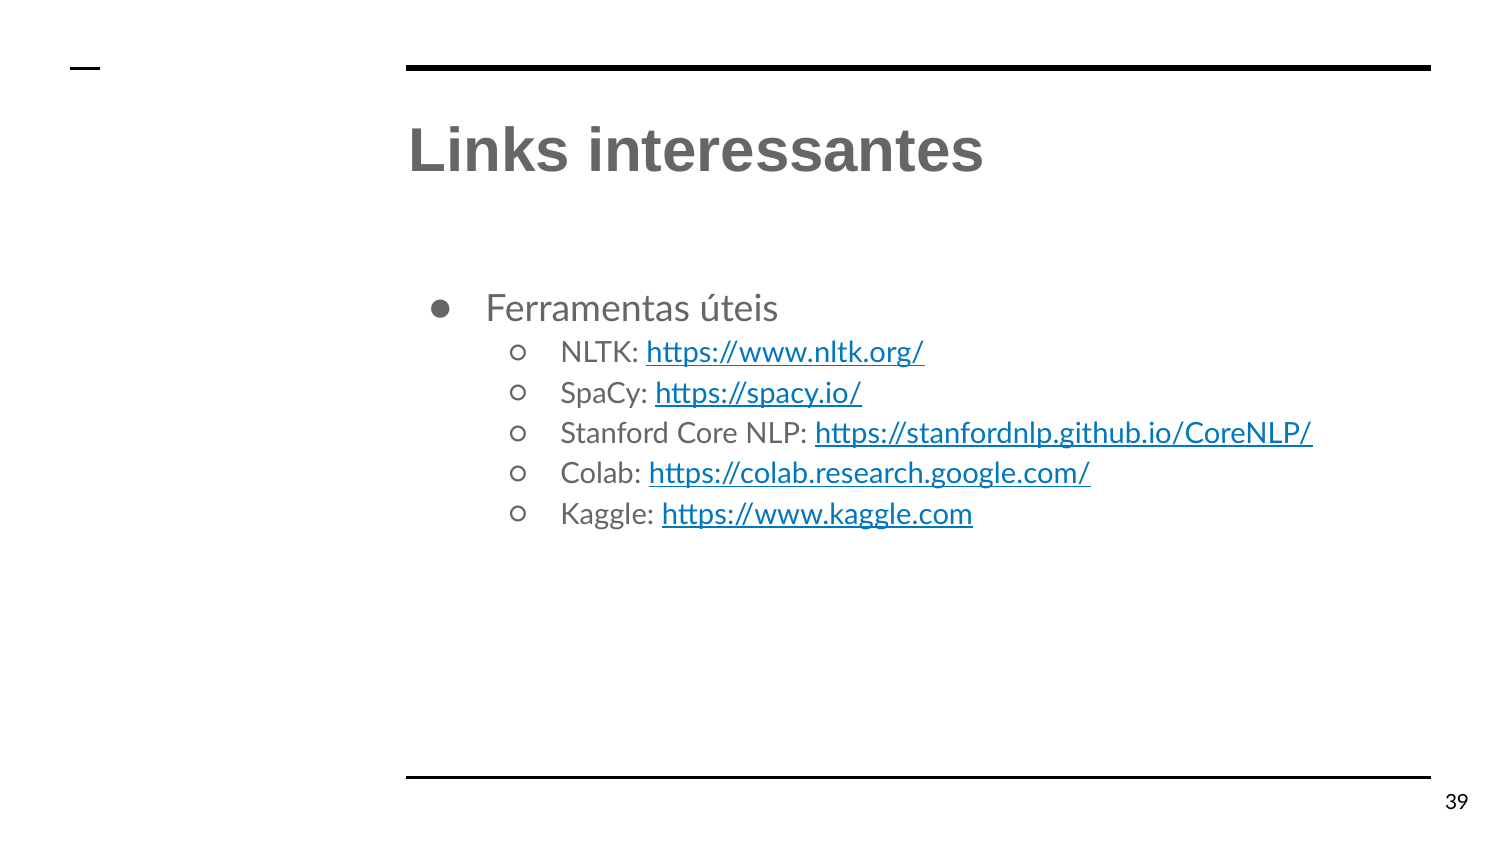

# Links interessantes
Ferramentas úteis
NLTK: https://www.nltk.org/
SpaCy: https://spacy.io/
Stanford Core NLP: https://stanfordnlp.github.io/CoreNLP/
Colab: https://colab.research.google.com/
Kaggle: https://www.kaggle.com

39